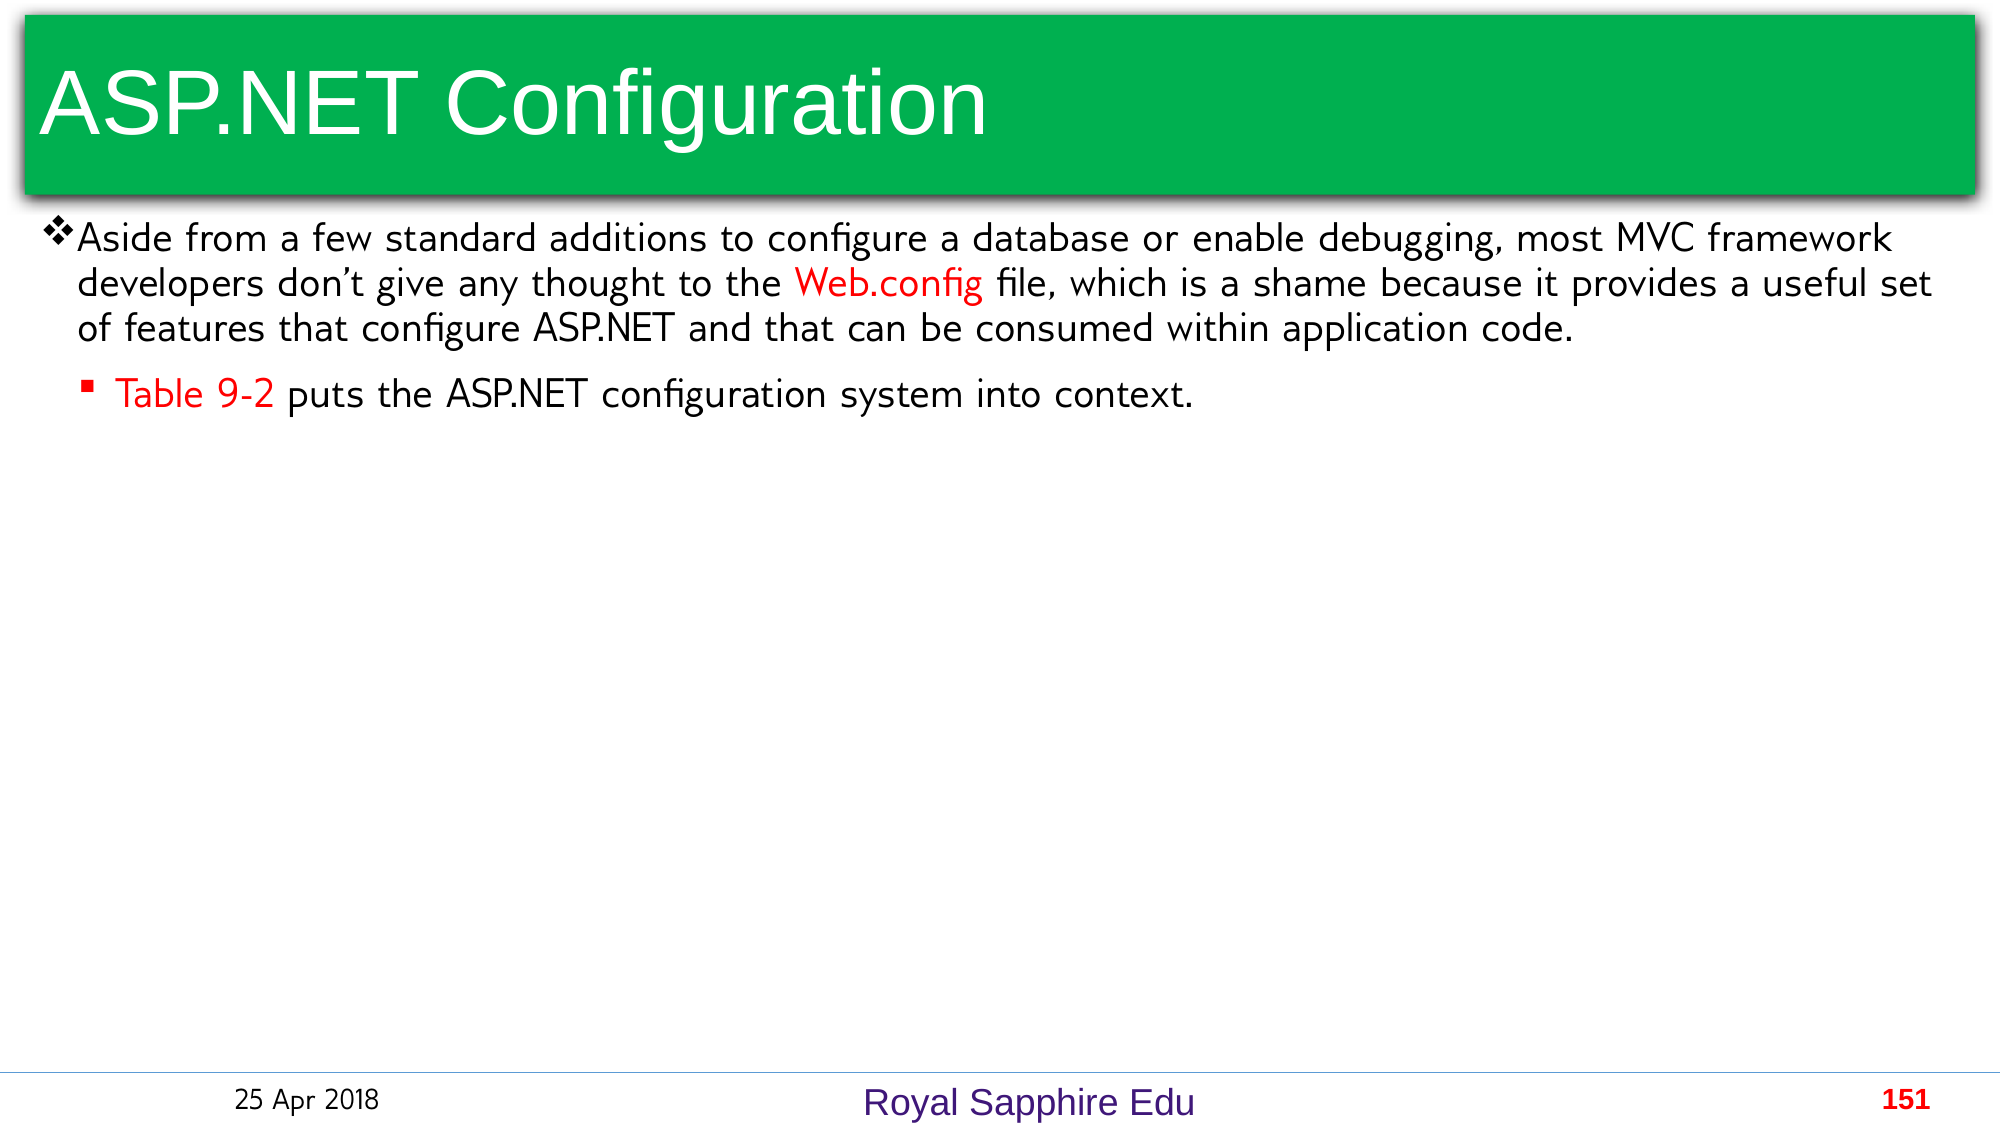

# ASP.NET Configuration
Aside from a few standard additions to configure a database or enable debugging, most MVC framework developers don’t give any thought to the Web.config file, which is a shame because it provides a useful set of features that configure ASP.NET and that can be consumed within application code.
Table 9-2 puts the ASP.NET configuration system into context.
25 Apr 2018
151